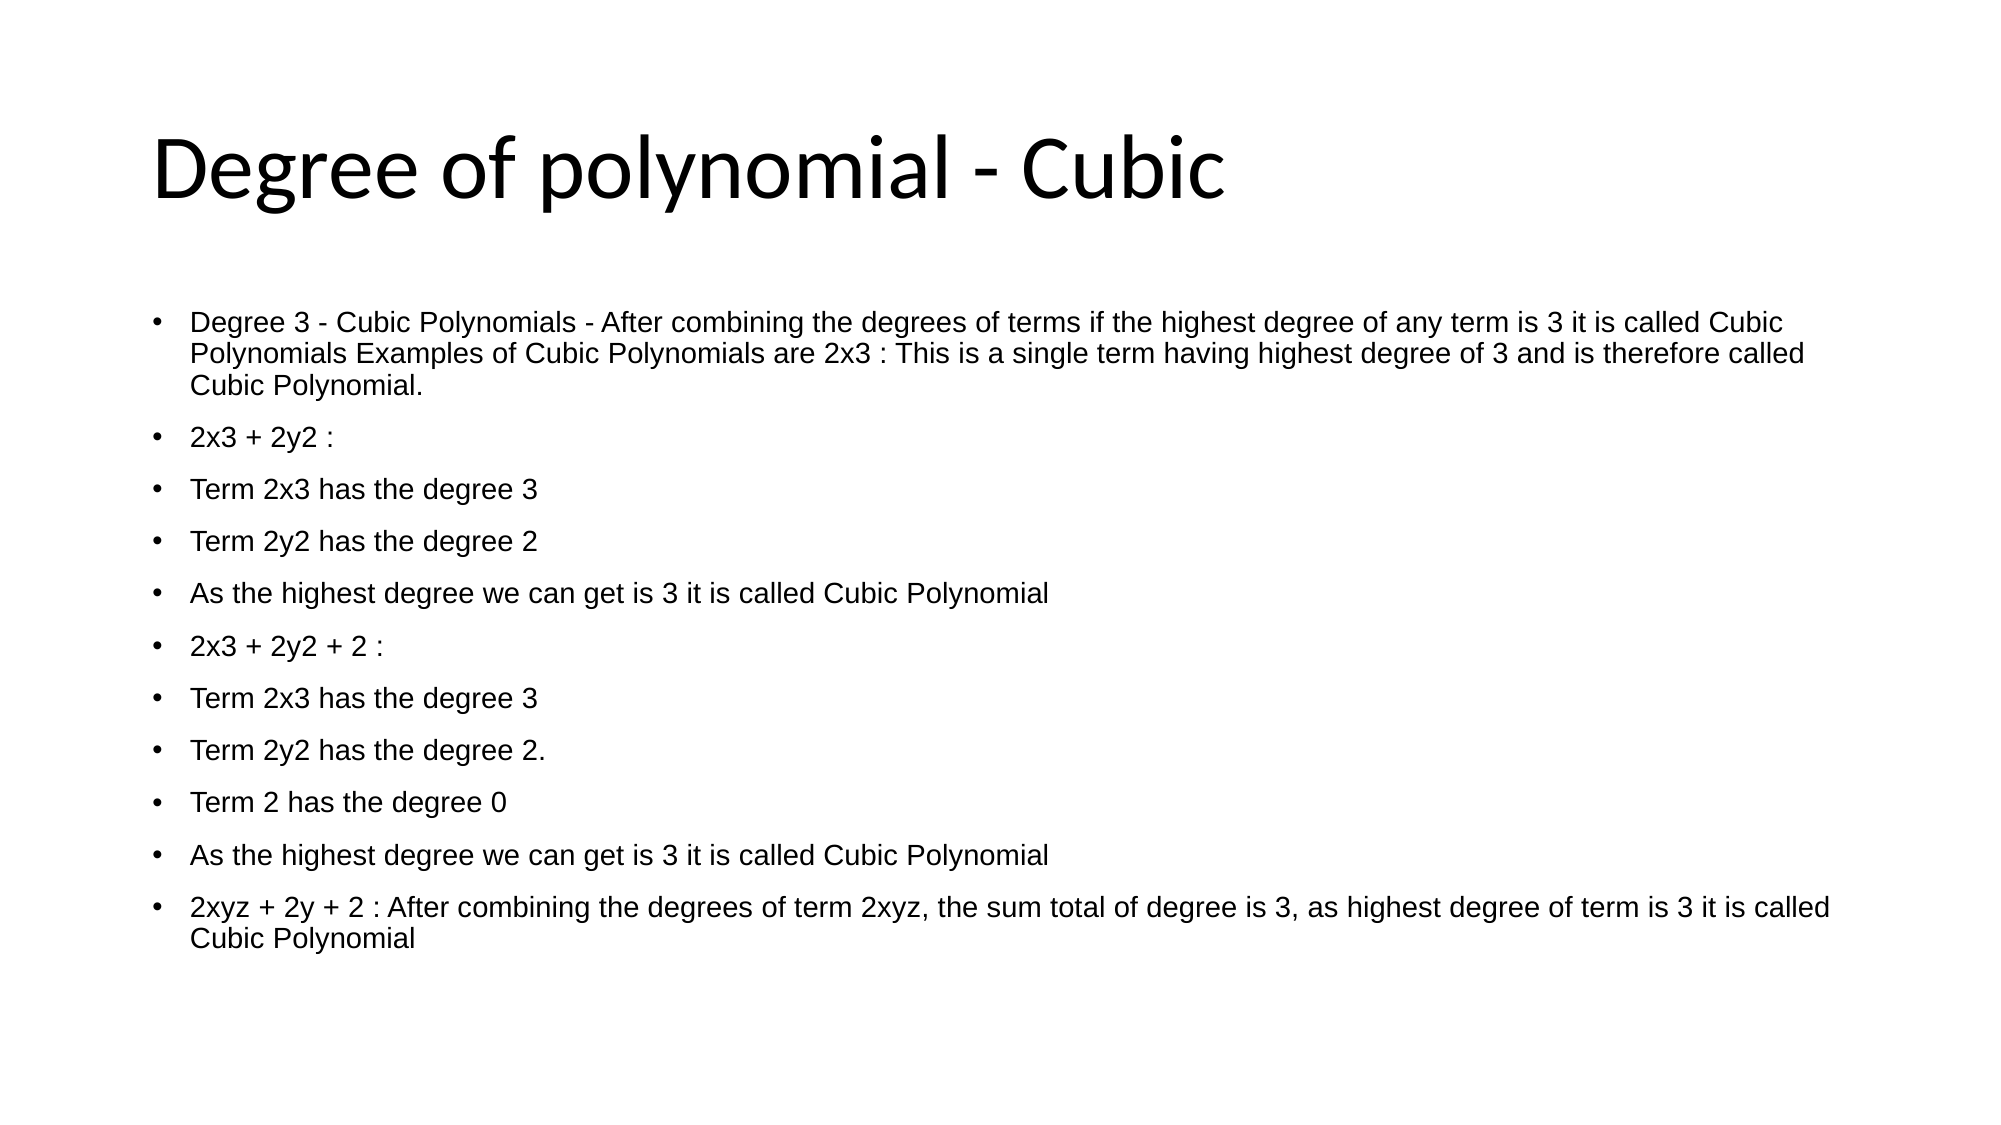

# Degree of polynomial - Cubic
Degree 3 - Cubic Polynomials - After combining the degrees of terms if the highest degree of any term is 3 it is called Cubic Polynomials Examples of Cubic Polynomials are 2x3 : This is a single term having highest degree of 3 and is therefore called Cubic Polynomial.
2x3 + 2y2 :
Term 2x3 has the degree 3
Term 2y2 has the degree 2
As the highest degree we can get is 3 it is called Cubic Polynomial
2x3 + 2y2 + 2 :
Term 2x3 has the degree 3
Term 2y2 has the degree 2.
Term 2 has the degree 0
As the highest degree we can get is 3 it is called Cubic Polynomial
2xyz + 2y + 2 : After combining the degrees of term 2xyz, the sum total of degree is 3, as highest degree of term is 3 it is called Cubic Polynomial